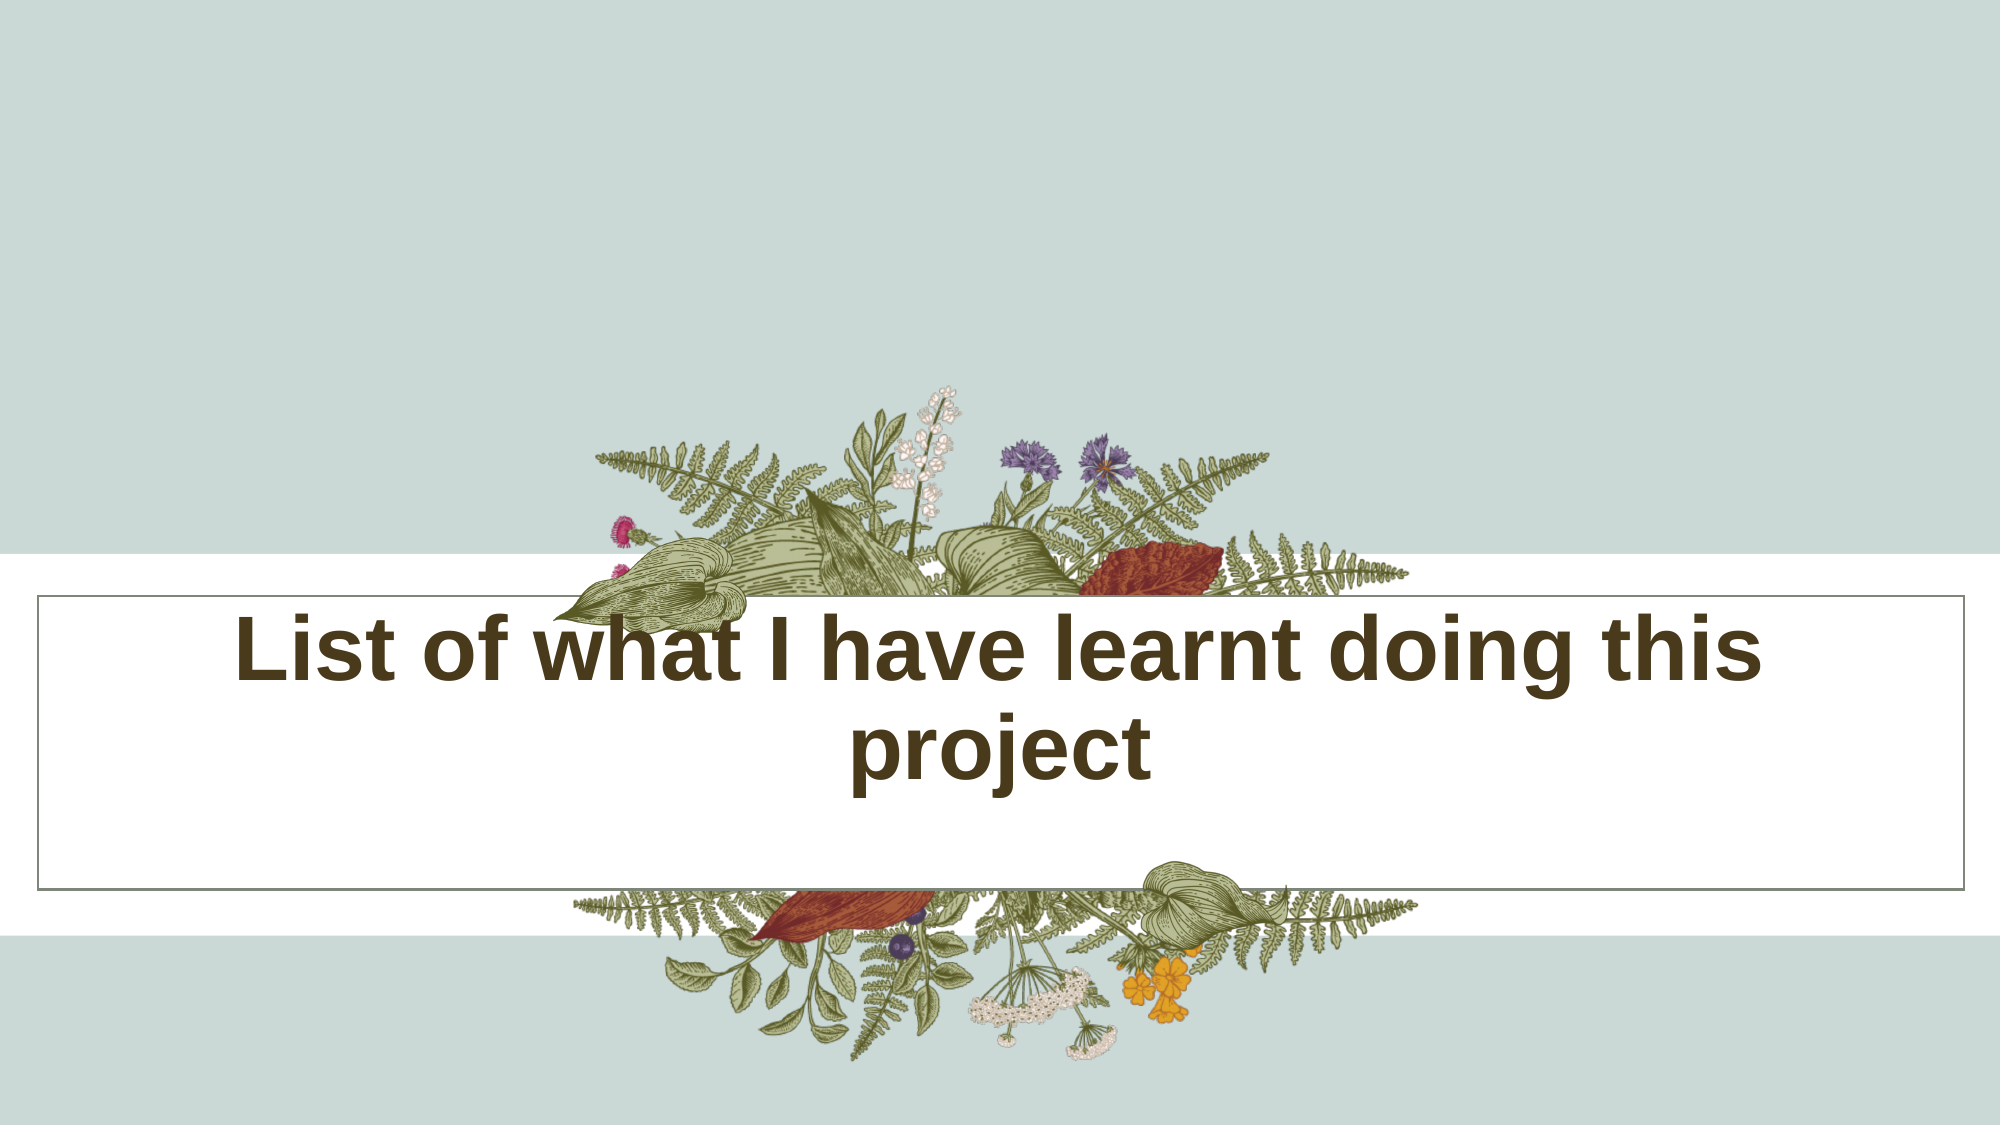

# List of what I have learnt doing this project